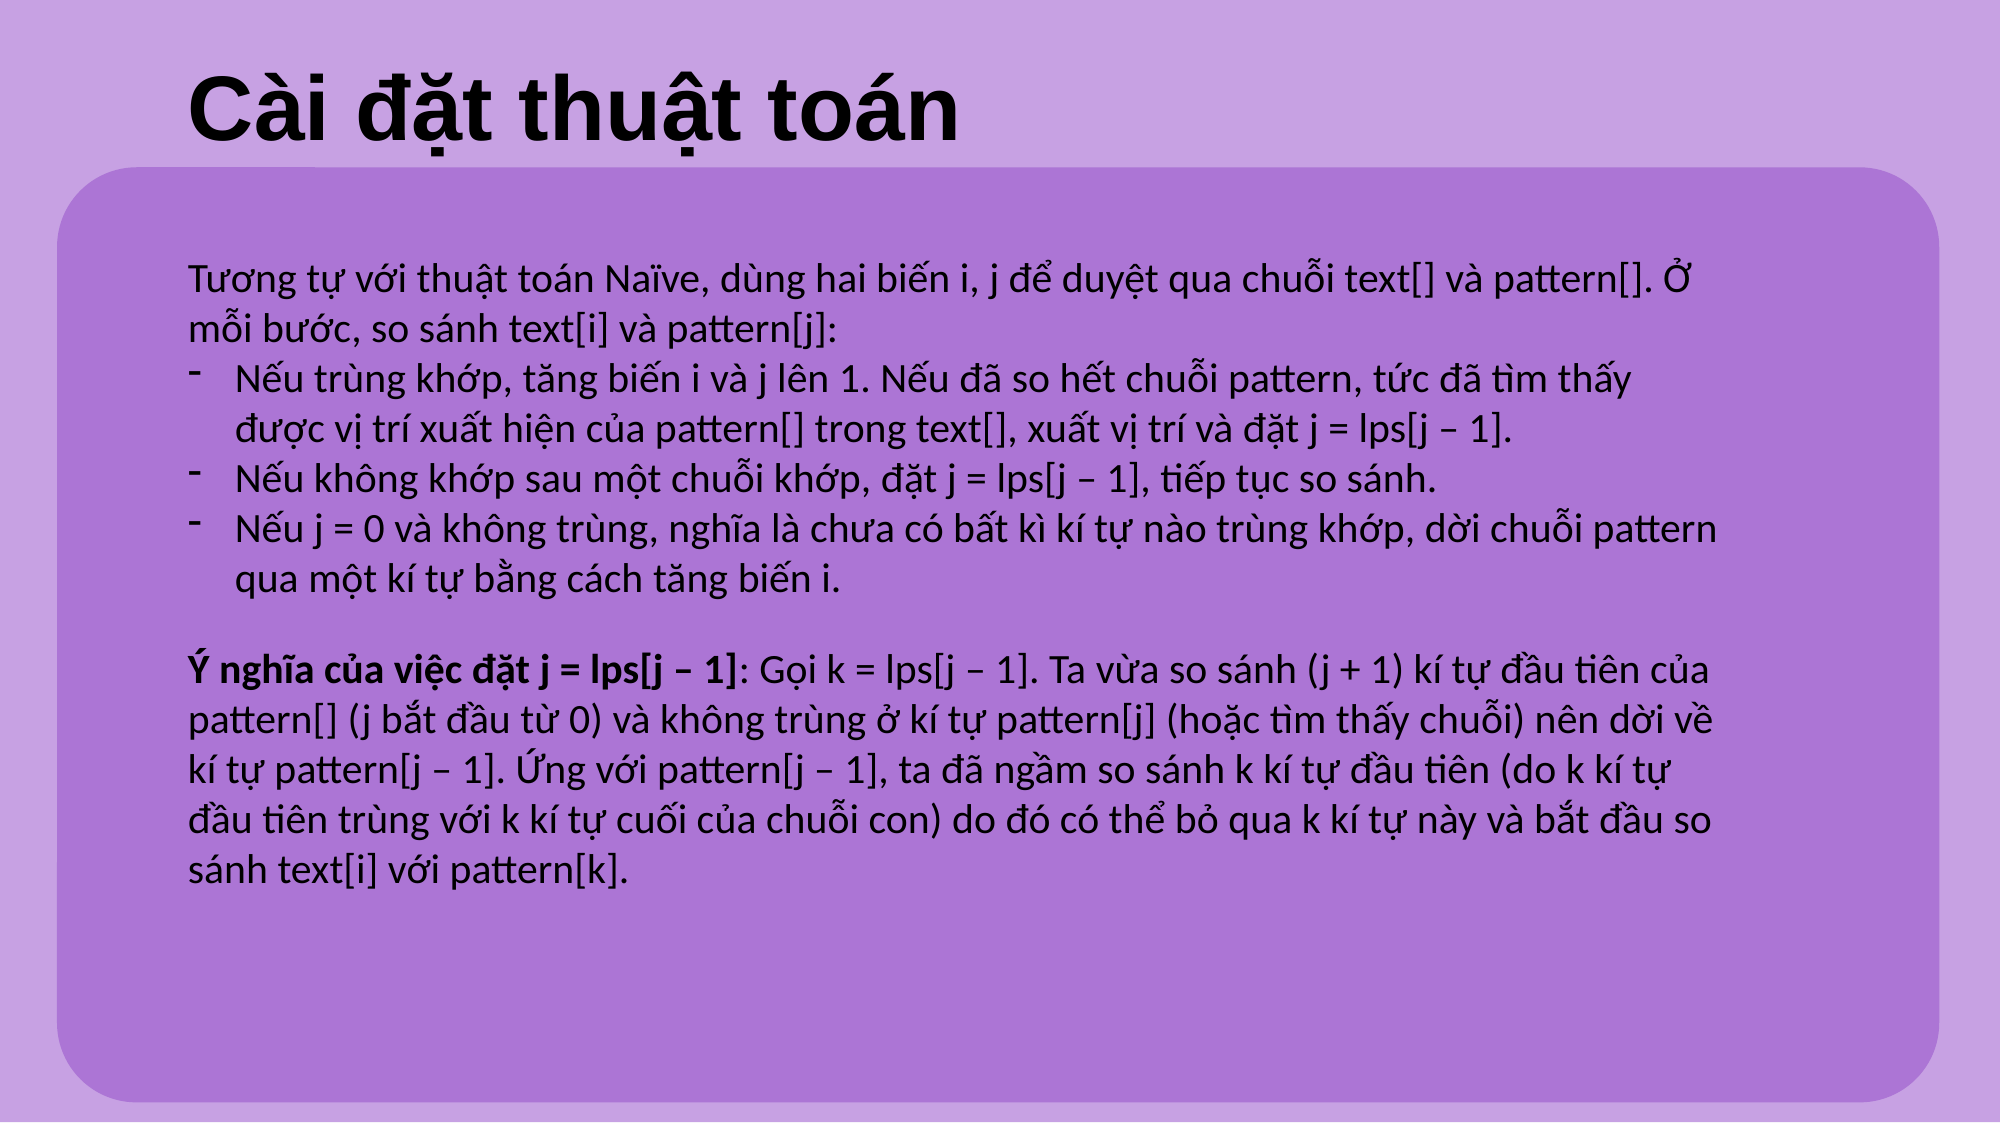

NỘI DUNG 4 Ý 2
Thuyết trình ở đây

Cài đặt thuật toán

Tương tự với thuật toán Naïve, dùng hai biến i, j để duyệt qua chuỗi text[] và pattern[]. Ở mỗi bước, so sánh text[i] và pattern[j]:
Nếu trùng khớp, tăng biến i và j lên 1. Nếu đã so hết chuỗi pattern, tức đã tìm thấy được vị trí xuất hiện của pattern[] trong text[], xuất vị trí và đặt j = lps[j – 1].
Nếu không khớp sau một chuỗi khớp, đặt j = lps[j – 1], tiếp tục so sánh.
Nếu j = 0 và không trùng, nghĩa là chưa có bất kì kí tự nào trùng khớp, dời chuỗi pattern qua một kí tự bằng cách tăng biến i.

Nội dung 4

Chủ đề nội dung 4

Ý nghĩa của việc đặt j = lps[j – 1]: Gọi k = lps[j – 1]. Ta vừa so sánh (j + 1) kí tự đầu tiên của pattern[] (j bắt đầu từ 0) và không trùng ở kí tự pattern[j] (hoặc tìm thấy chuỗi) nên dời về kí tự pattern[j – 1]. Ứng với pattern[j – 1], ta đã ngầm so sánh k kí tự đầu tiên (do k kí tự đầu tiên trùng với k kí tự cuối của chuỗi con) do đó có thể bỏ qua k kí tự này và bắt đầu so sánh text[i] với pattern[k].